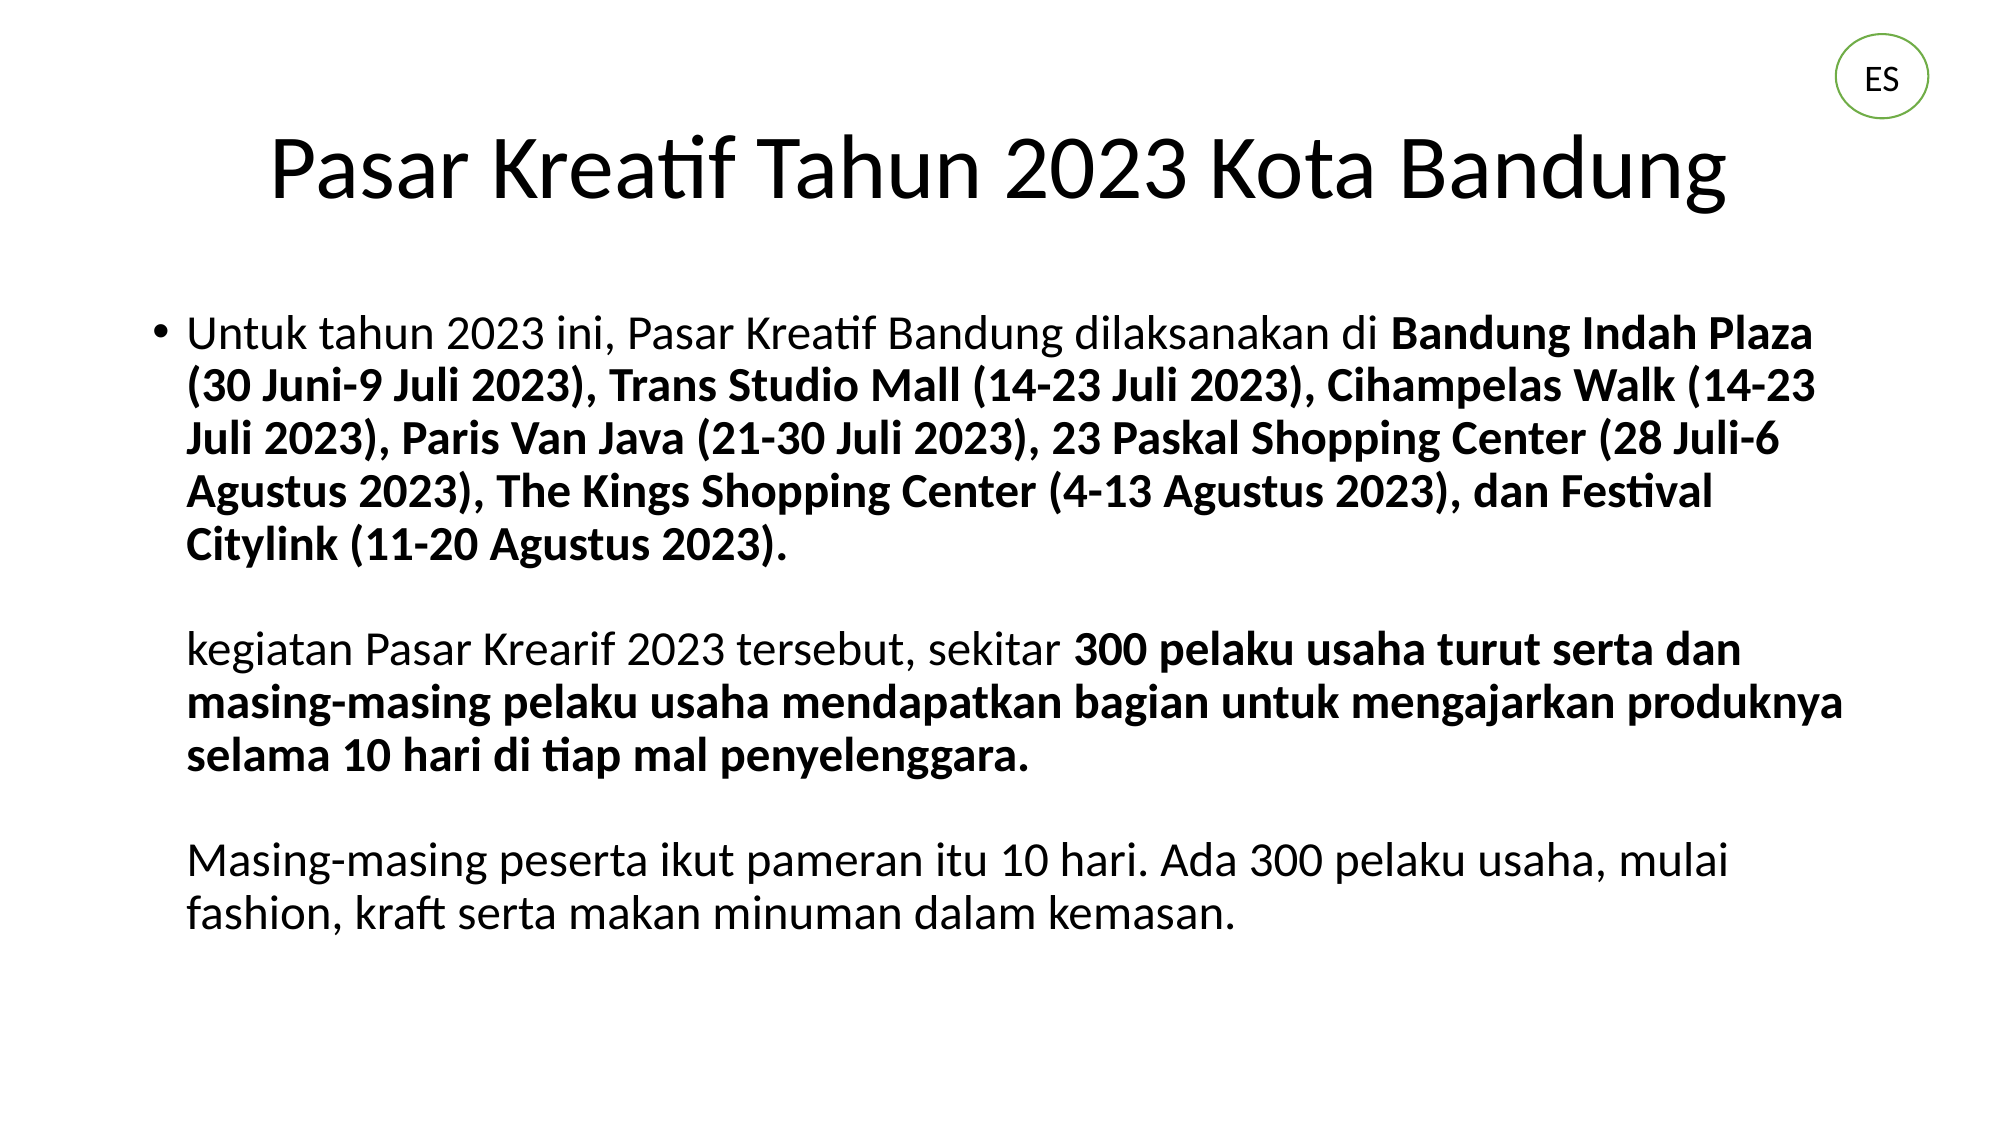

ES
# Pasar Kreatif Tahun 2023 Kota Bandung
Untuk tahun 2023 ini, Pasar Kreatif Bandung dilaksanakan di Bandung Indah Plaza (30 Juni-9 Juli 2023), Trans Studio Mall (14-23 Juli 2023), Cihampelas Walk (14-23 Juli 2023), Paris Van Java (21-30 Juli 2023), 23 Paskal Shopping Center (28 Juli-6 Agustus 2023), The Kings Shopping Center (4-13 Agustus 2023), dan Festival Citylink (11-20 Agustus 2023).
kegiatan Pasar Krearif 2023 tersebut, sekitar 300 pelaku usaha turut serta dan masing-masing pelaku usaha mendapatkan bagian untuk mengajarkan produknya selama 10 hari di tiap mal penyelenggara.
Masing-masing peserta ikut pameran itu 10 hari. Ada 300 pelaku usaha, mulai fashion, kraft serta makan minuman dalam kemasan.